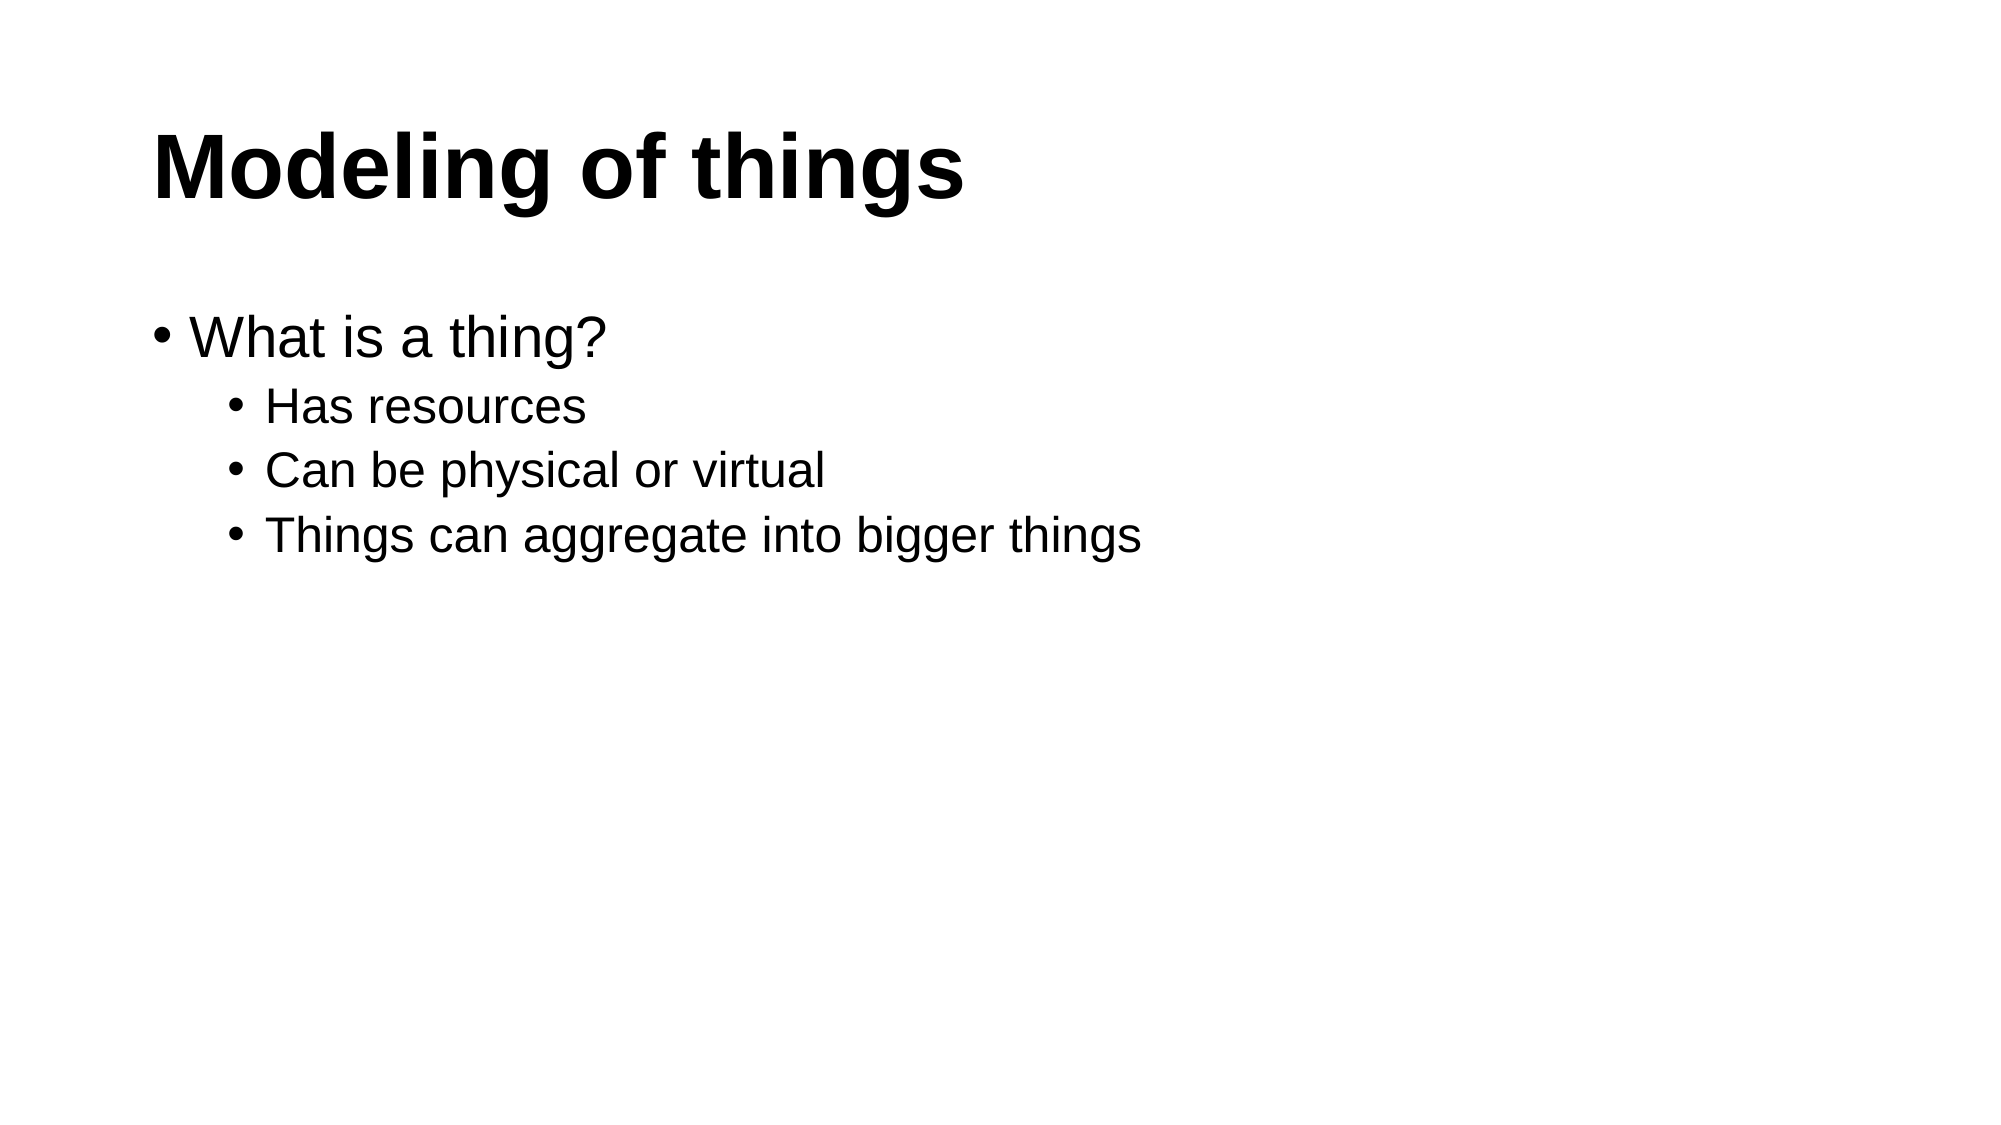

# Modeling of things
What is a thing?
Has resources
Can be physical or virtual
Things can aggregate into bigger things